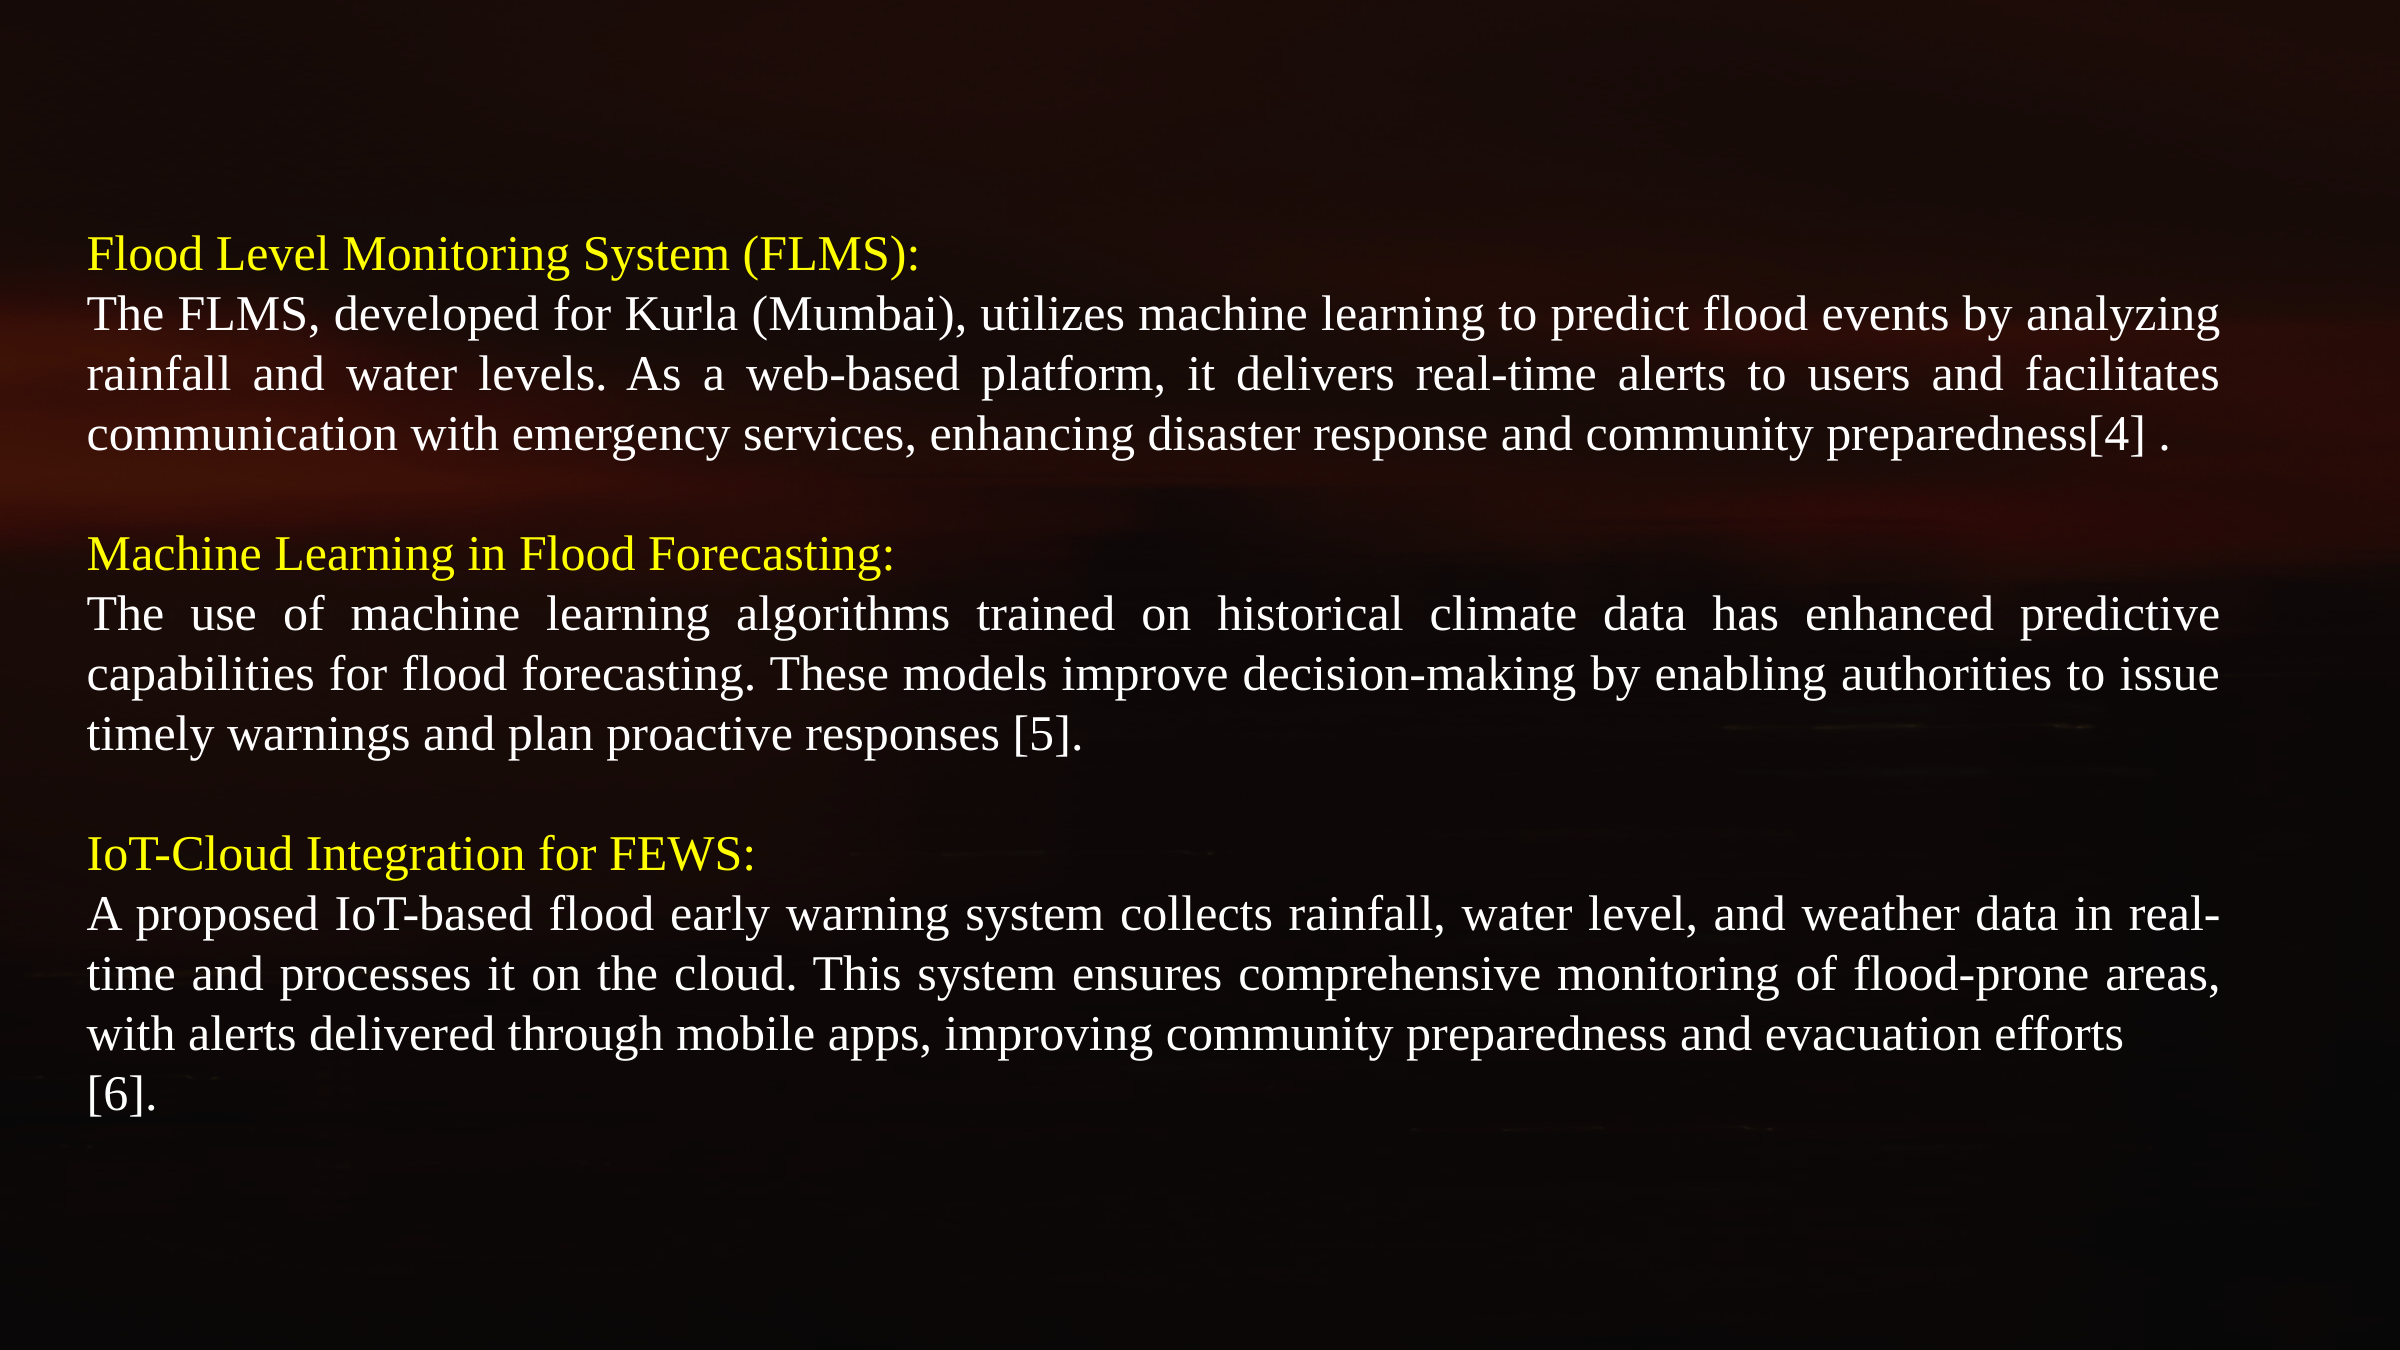

Flood Level Monitoring System (FLMS):
The FLMS, developed for Kurla (Mumbai), utilizes machine learning to predict flood events by analyzing rainfall and water levels. As a web-based platform, it delivers real-time alerts to users and facilitates communication with emergency services, enhancing disaster response and community preparedness[4] .

Machine Learning in Flood Forecasting:
The use of machine learning algorithms trained on historical climate data has enhanced predictive capabilities for flood forecasting. These models improve decision-making by enabling authorities to issue timely warnings and plan proactive responses [5].

IoT-Cloud Integration for FEWS:
A proposed IoT-based flood early warning system collects rainfall, water level, and weather data in real-time and processes it on the cloud. This system ensures comprehensive monitoring of flood-prone areas, with alerts delivered through mobile apps, improving community preparedness and evacuation efforts
[6].